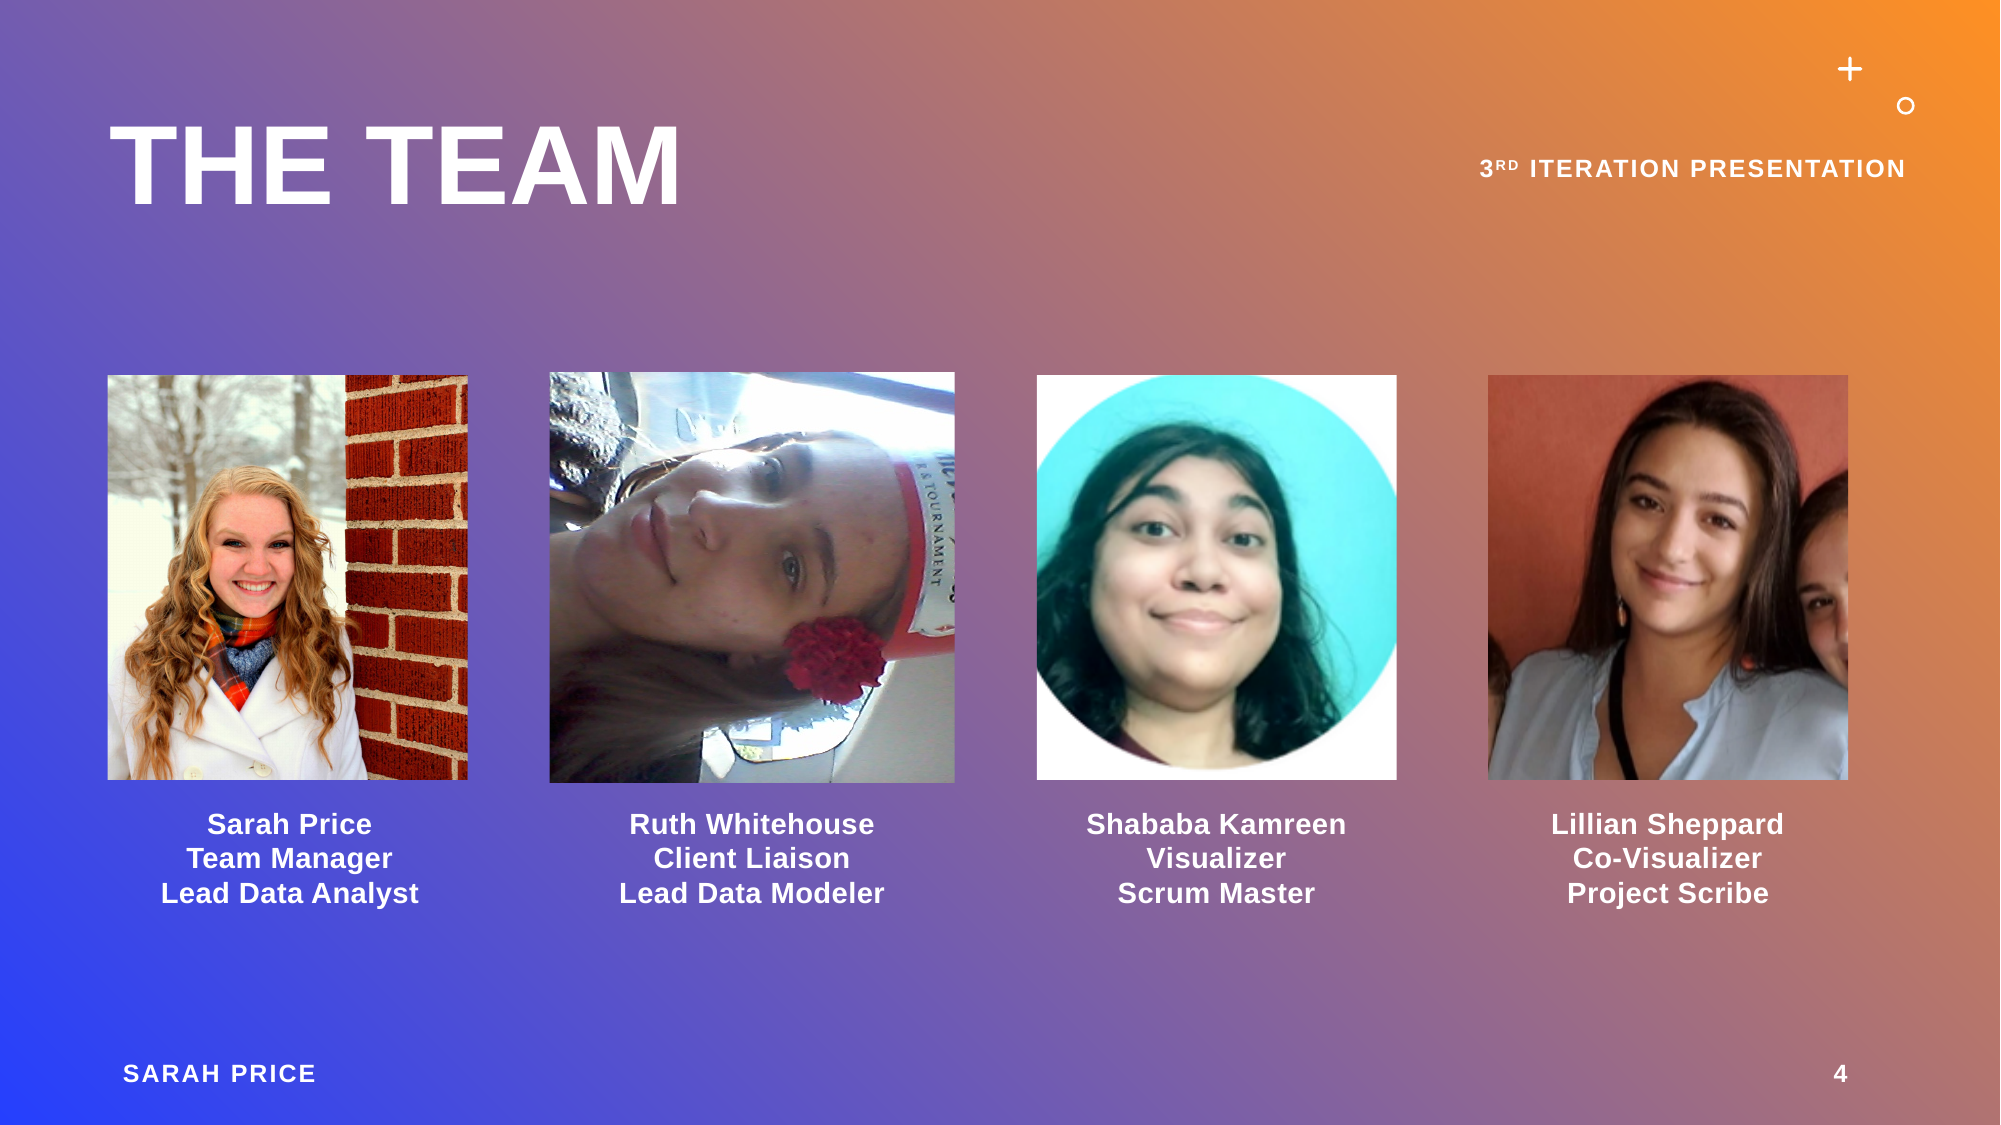

# The Team
3rd iteration presentation
Sarah Price
Team Manager
Lead Data Analyst
Ruth Whitehouse
Client Liaison
Lead Data Modeler
Shababa Kamreen
Visualizer
Scrum Master
Lillian Sheppard
Co-Visualizer
Project Scribe
Sarah price
4